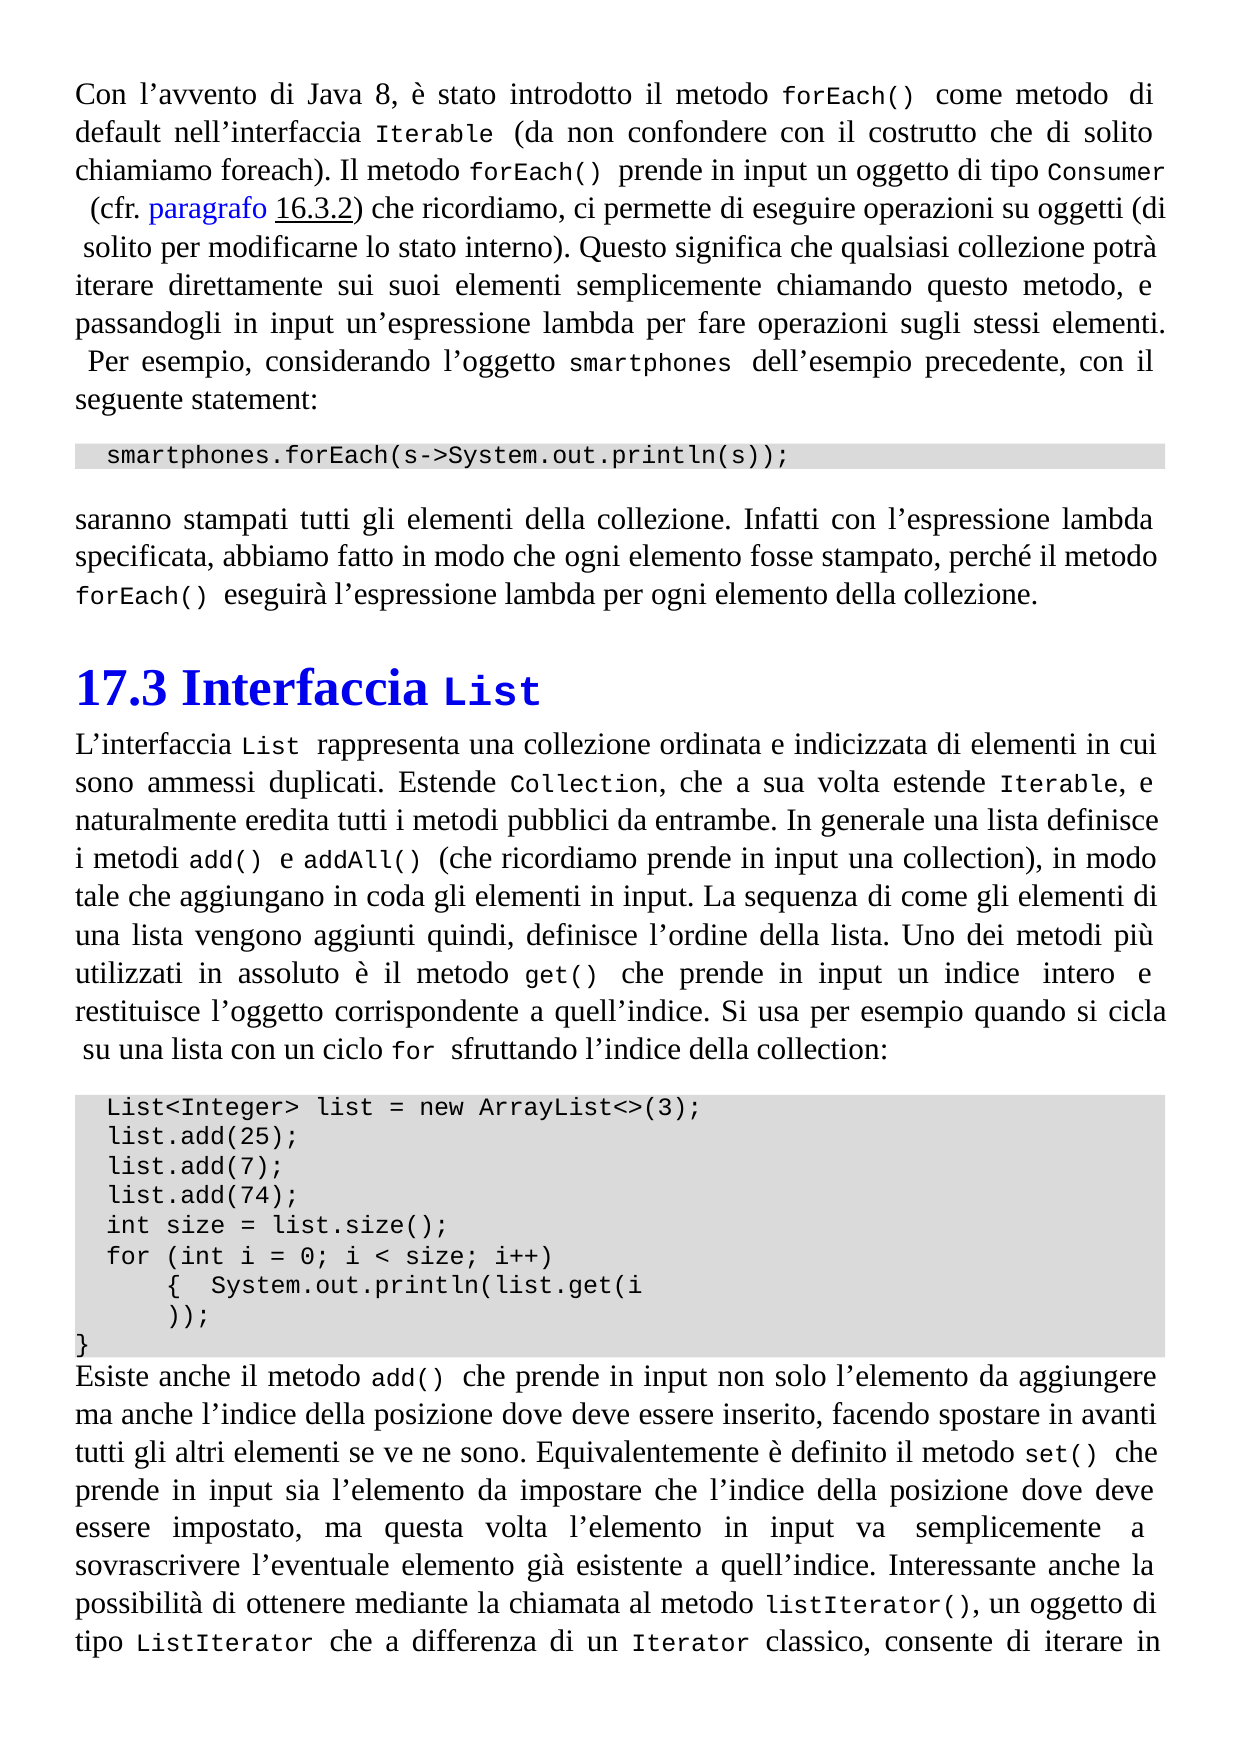

Con l’avvento di Java 8, è stato introdotto il metodo forEach() come metodo di  default nell’interfaccia Iterable (da non confondere con il costrutto che di solito  chiamiamo foreach). Il metodo forEach() prende in input un oggetto di tipo Consumer  (cfr. paragrafo 16.3.2) che ricordiamo, ci permette di eseguire operazioni su oggetti (di  solito per modificarne lo stato interno). Questo significa che qualsiasi collezione potrà  iterare direttamente sui suoi elementi semplicemente chiamando questo metodo, e  passandogli in input un’espressione lambda per fare operazioni sugli stessi elementi.  Per esempio, considerando l’oggetto smartphones dell’esempio precedente, con il  seguente statement:
smartphones.forEach(s->System.out.println(s));
saranno stampati tutti gli elementi della collezione. Infatti con l’espressione lambda  specificata, abbiamo fatto in modo che ogni elemento fosse stampato, perché il metodo  forEach() eseguirà l’espressione lambda per ogni elemento della collezione.

17.3 Interfaccia List
L’interfaccia List rappresenta una collezione ordinata e indicizzata di elementi in cui  sono ammessi duplicati. Estende Collection, che a sua volta estende Iterable, e  naturalmente eredita tutti i metodi pubblici da entrambe. In generale una lista definisce  i metodi add() e addAll() (che ricordiamo prende in input una collection), in modo  tale che aggiungano in coda gli elementi in input. La sequenza di come gli elementi di  una lista vengono aggiunti quindi, definisce l’ordine della lista. Uno dei metodi più  utilizzati in assoluto è il metodo get() che prende in input un indice intero e  restituisce l’oggetto corrispondente a quell’indice. Si usa per esempio quando si cicla  su una lista con un ciclo for sfruttando l’indice della collection:
List<Integer> list = new ArrayList<>(3);
list.add(25);
list.add(7);
list.add(74);
int size = list.size();
for (int i = 0; i < size; i++) {  System.out.println(list.get(i));
}
Esiste anche il metodo add() che prende in input non solo l’elemento da aggiungere  ma anche l’indice della posizione dove deve essere inserito, facendo spostare in avanti  tutti gli altri elementi se ve ne sono. Equivalentemente è definito il metodo set() che  prende in input sia l’elemento da impostare che l’indice della posizione dove deve  essere impostato, ma questa volta l’elemento in input va semplicemente a  sovrascrivere l’eventuale elemento già esistente a quell’indice. Interessante anche la  possibilità di ottenere mediante la chiamata al metodo listIterator(), un oggetto di  tipo ListIterator che a differenza di un Iterator classico, consente di iterare in